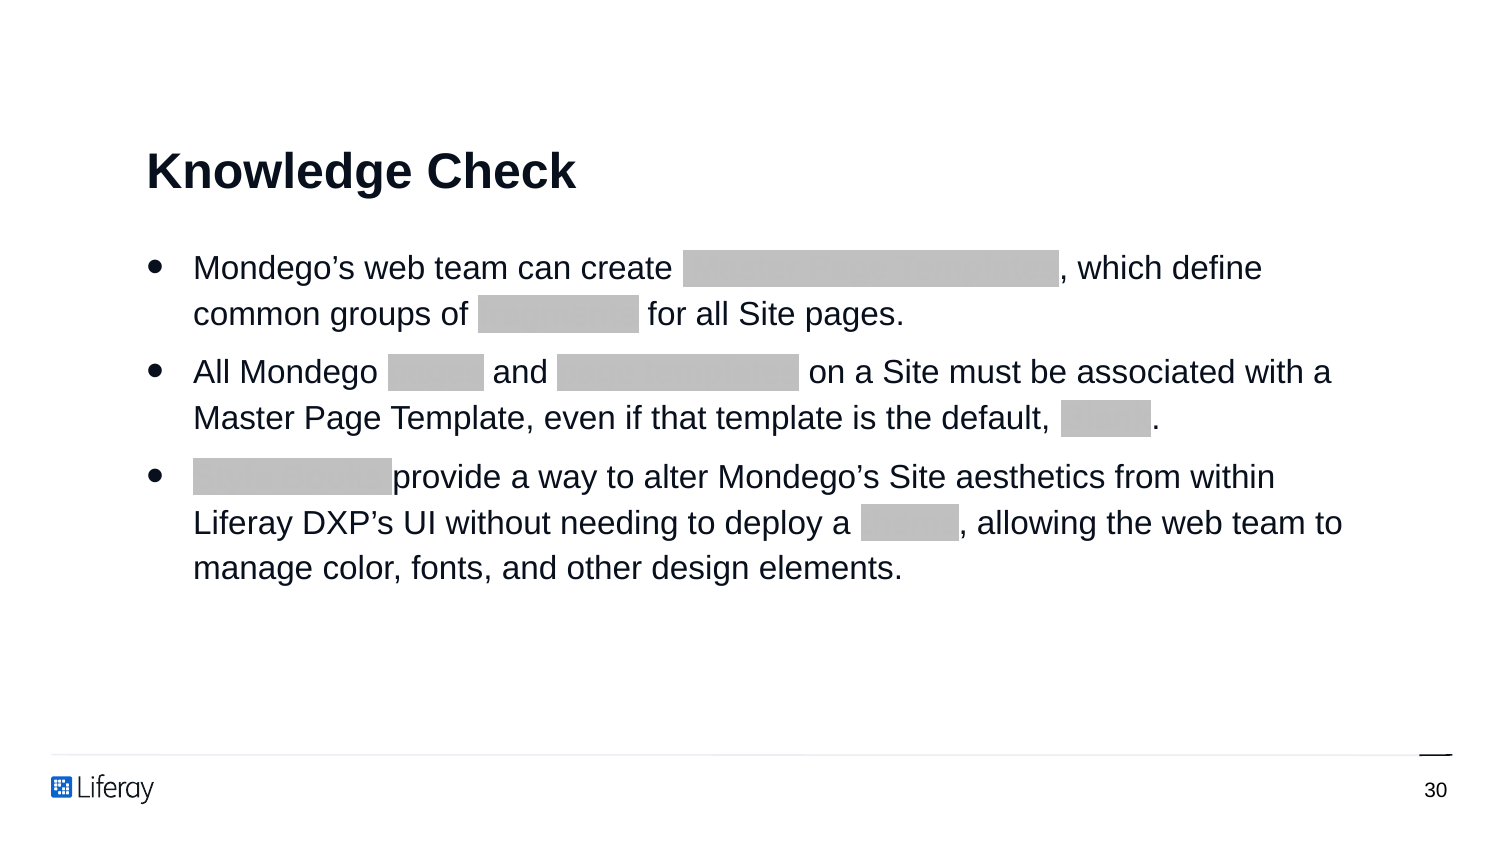

# Knowledge Check
Mondego’s web team can create  Master Page Templates, which define common groups of fragments for all Site pages.
All Mondego pages and page templates on a Site must be associated with a Master Page Template, even if that template is the default, Blank.
Style Books provide a way to alter Mondego’s Site aesthetics from within Liferay DXP’s UI without needing to deploy a theme, allowing the web team to manage color, fonts, and other design elements.